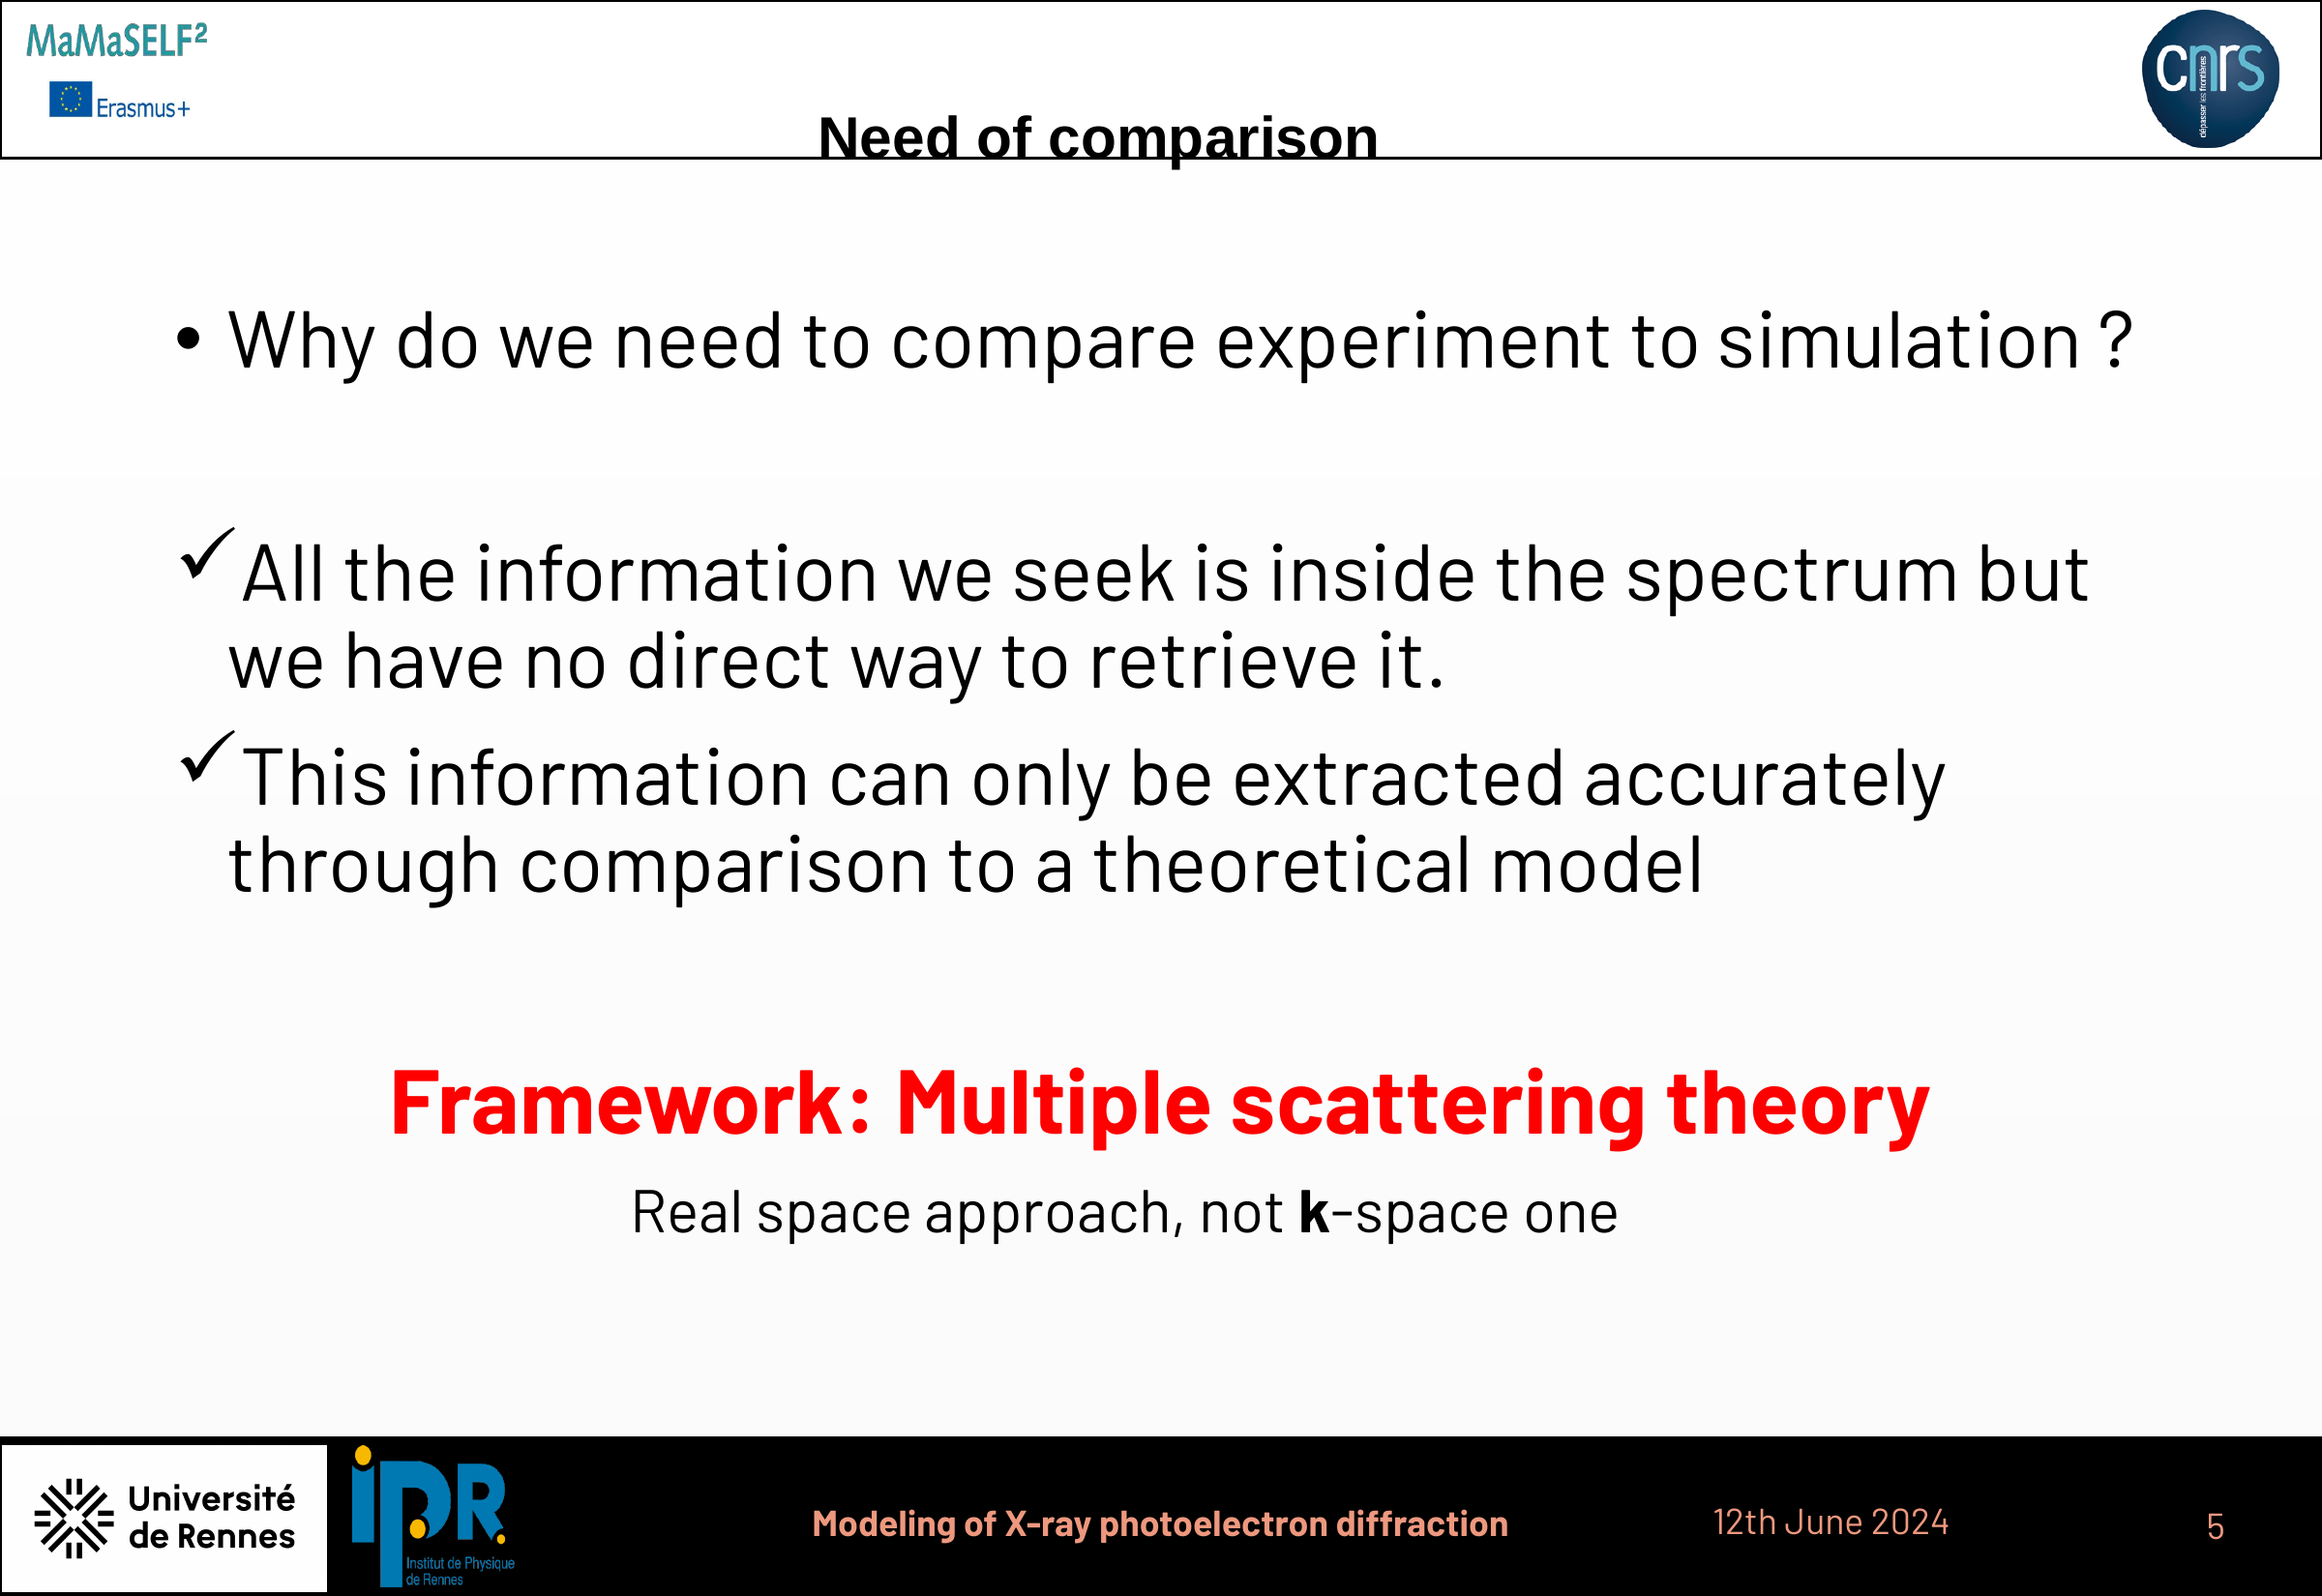

Need of comparison
Why do we need to compare experiment to simulation ?

All the information we seek is inside the spectrum but we have no direct way to retrieve it.
This information can only be extracted accurately through comparison to a theoretical model

Framework: Multiple scattering theory
Real space approach, not k-space one
12th June 2024
Modeling of X-ray photoelectron diffraction
5